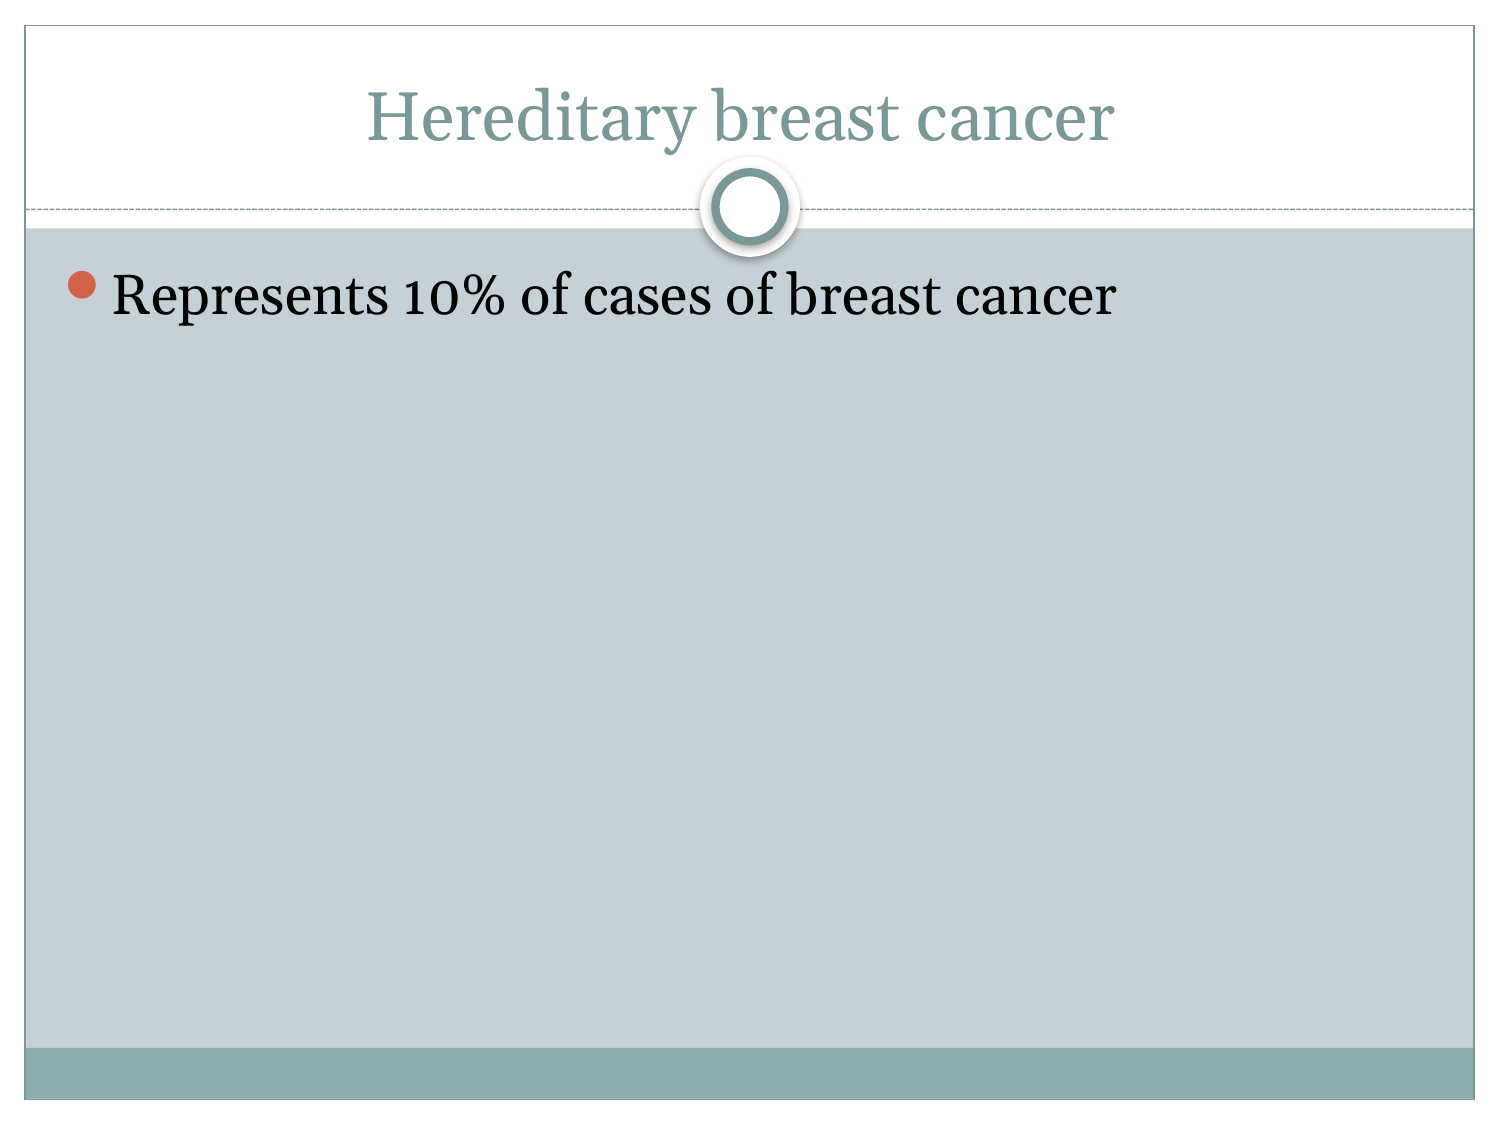

# Hereditary breast cancer
Represents 10% of cases of breast cancer